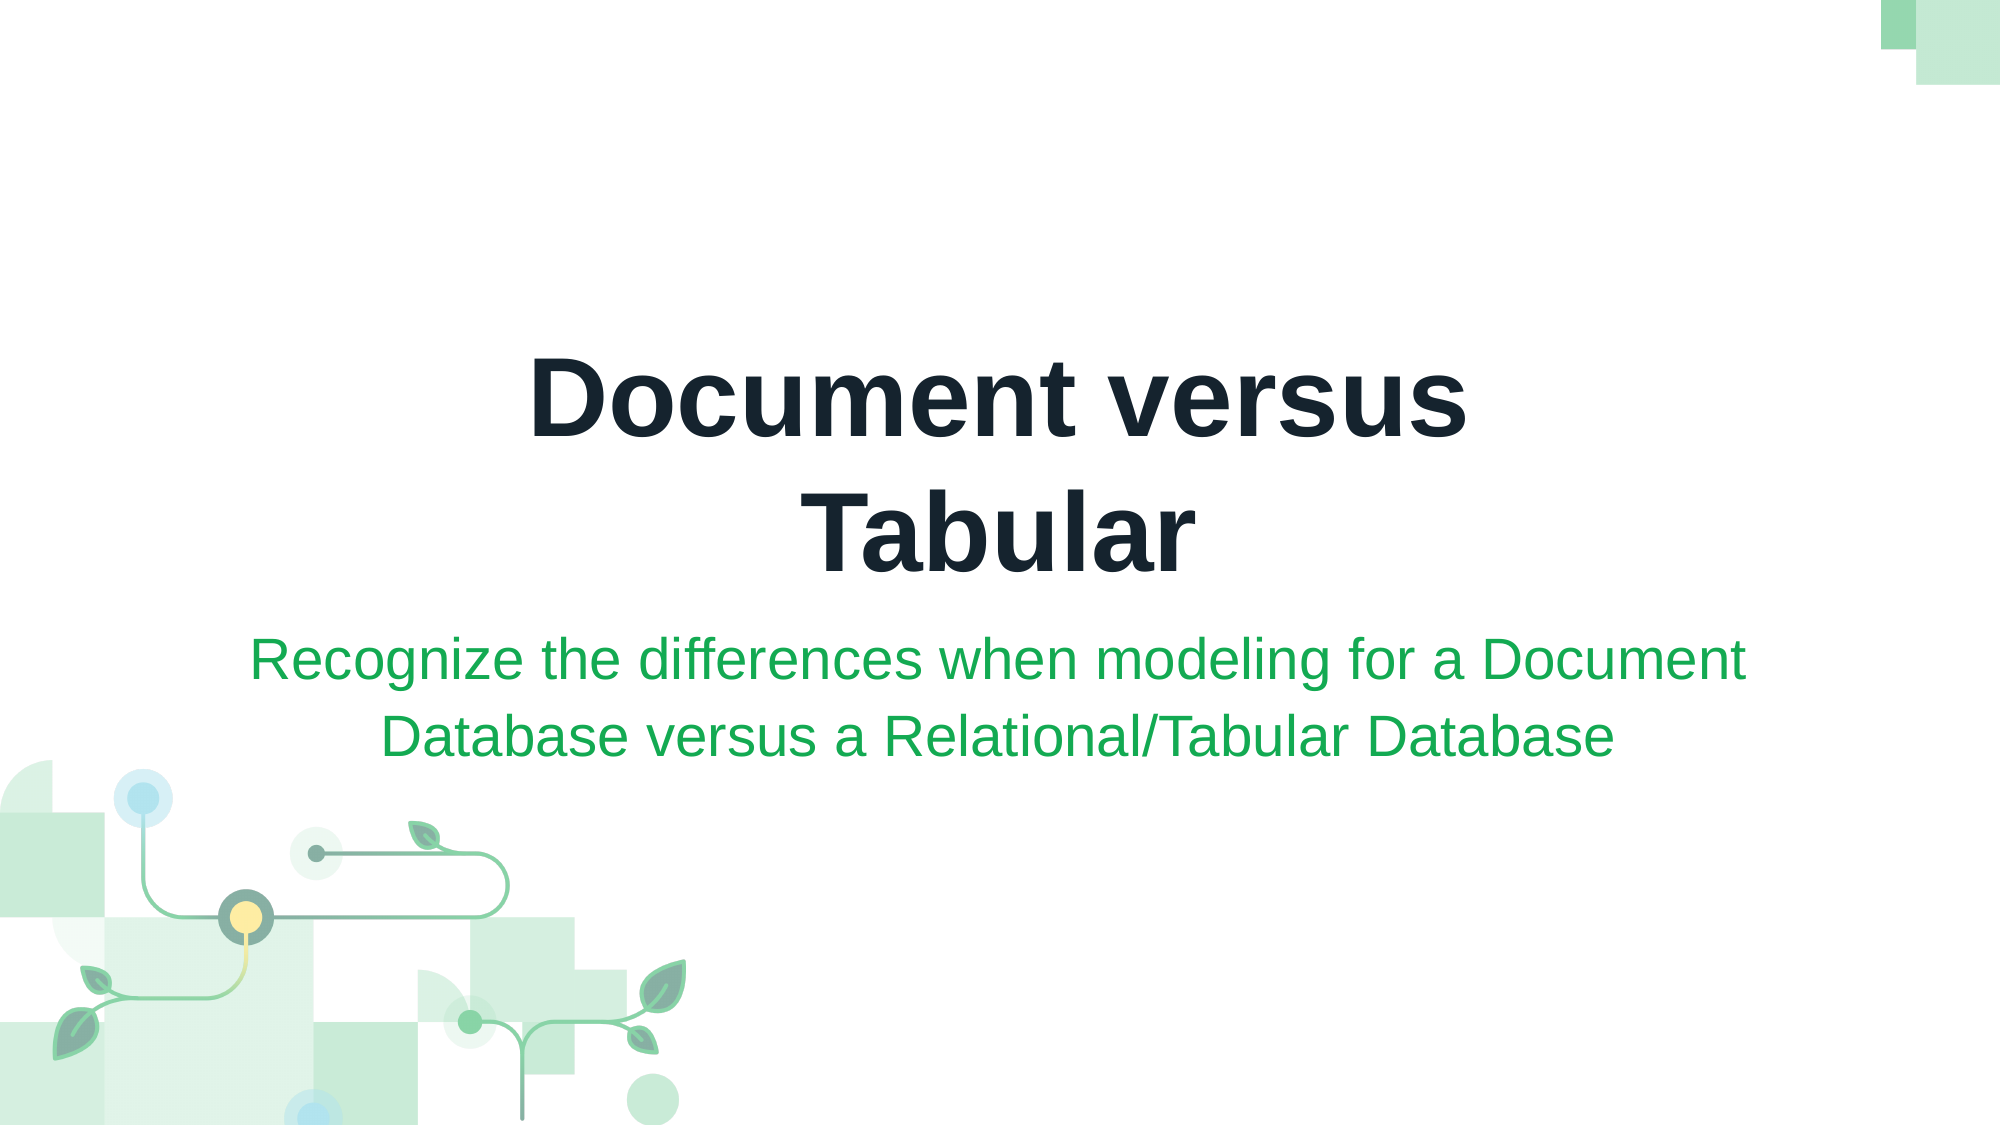

# Document versus Tabular
Recognize the differences when modeling for a Document Database versus a Relational/Tabular Database